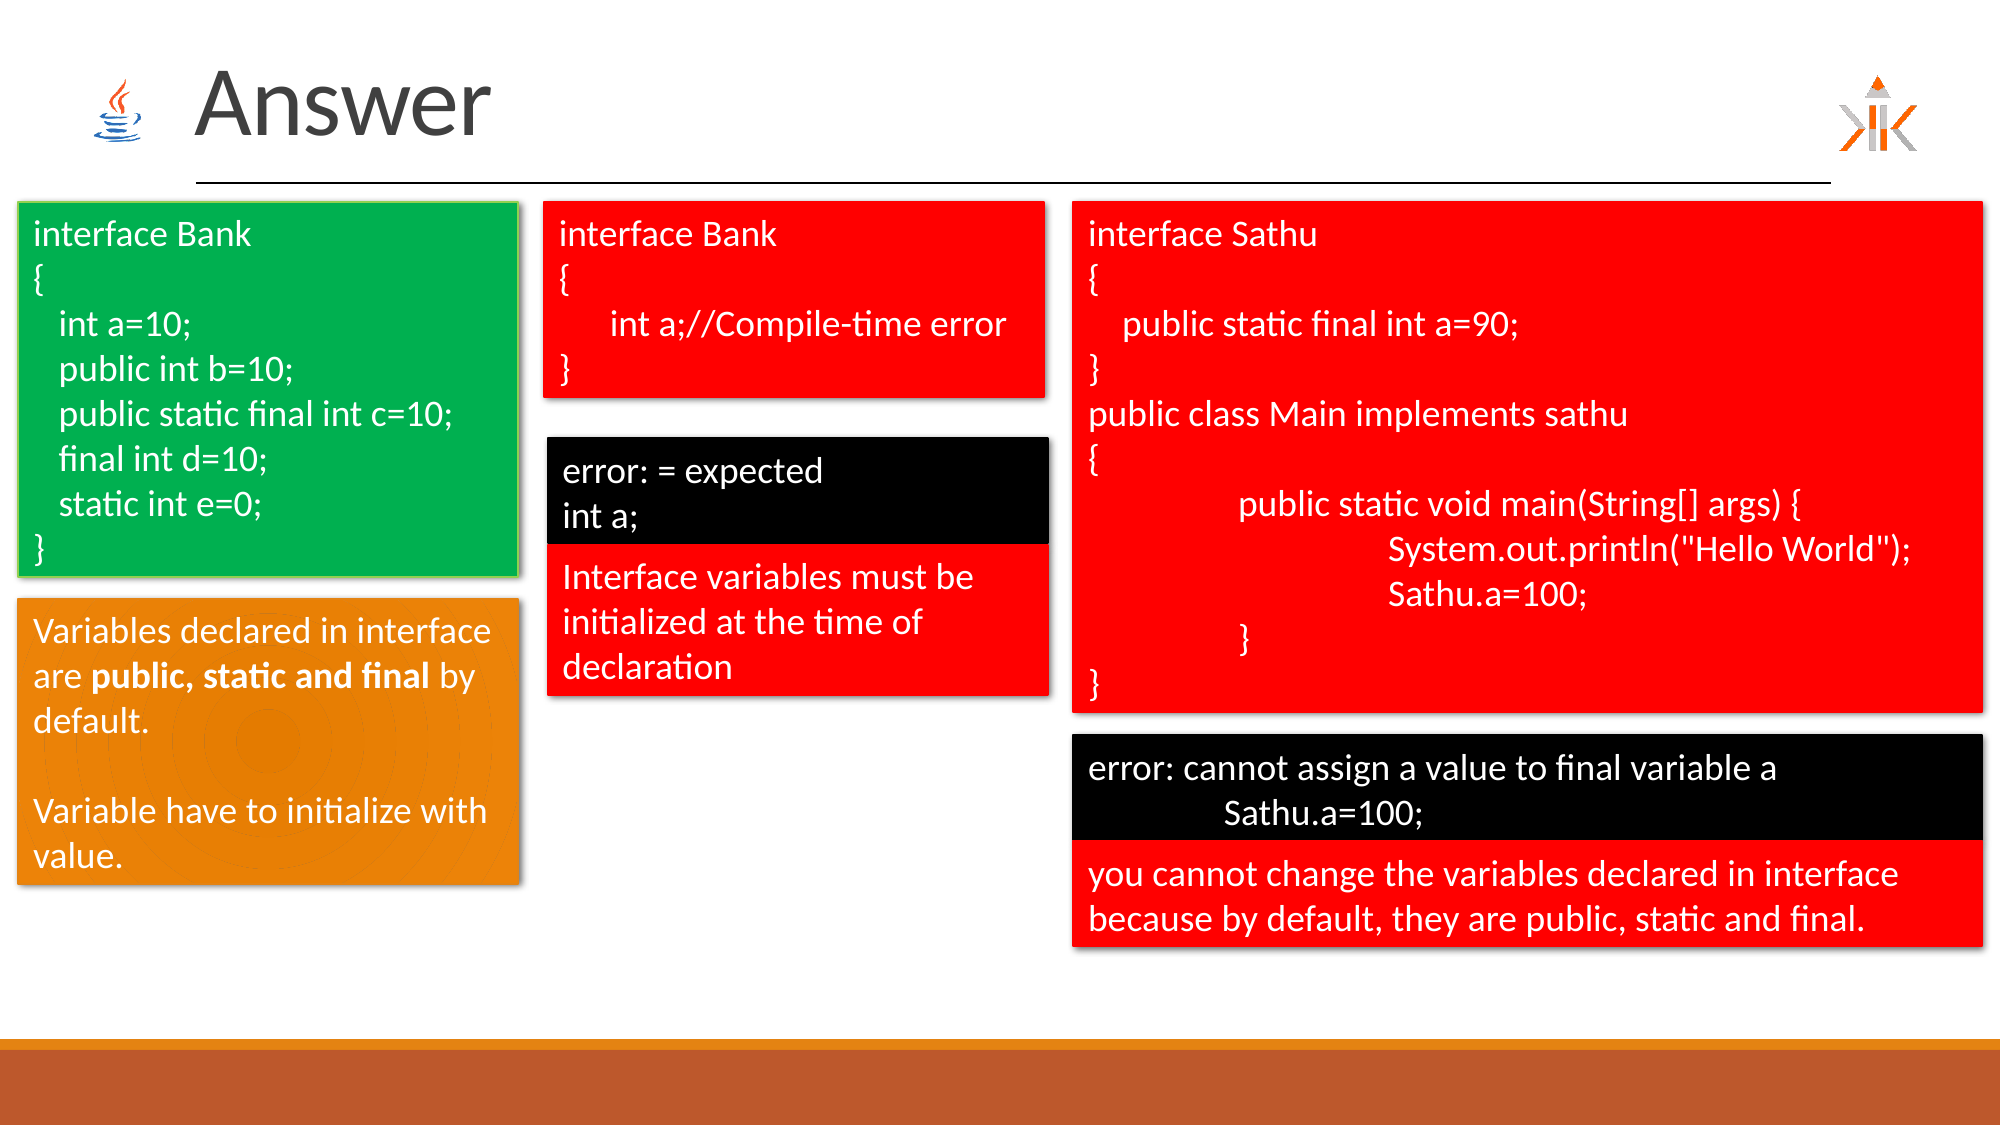

Answer
interface Bank
{
   int a=10;
   public int b=10;
   public static final int c=10;
   final int d=10;
   static int e=0;
}
interface Bank
{
      int a;//Compile-time error
}
interface Sathu
{
    public static final int a=90;
}
public class Main implements sathu
{
	public static void main(String[] args) {
		System.out.println("Hello World");
		Sathu.a=100;
	}
}
error: = expected
int a;
Interface variables must be initialized at the time of declaration
Variables declared in interface are public, static and final by default.

Variable have to initialize with value.
error: cannot assign a value to final variable a
                Sathu.a=100;
you cannot change the variables declared in interface because by default, they are public, static and final.